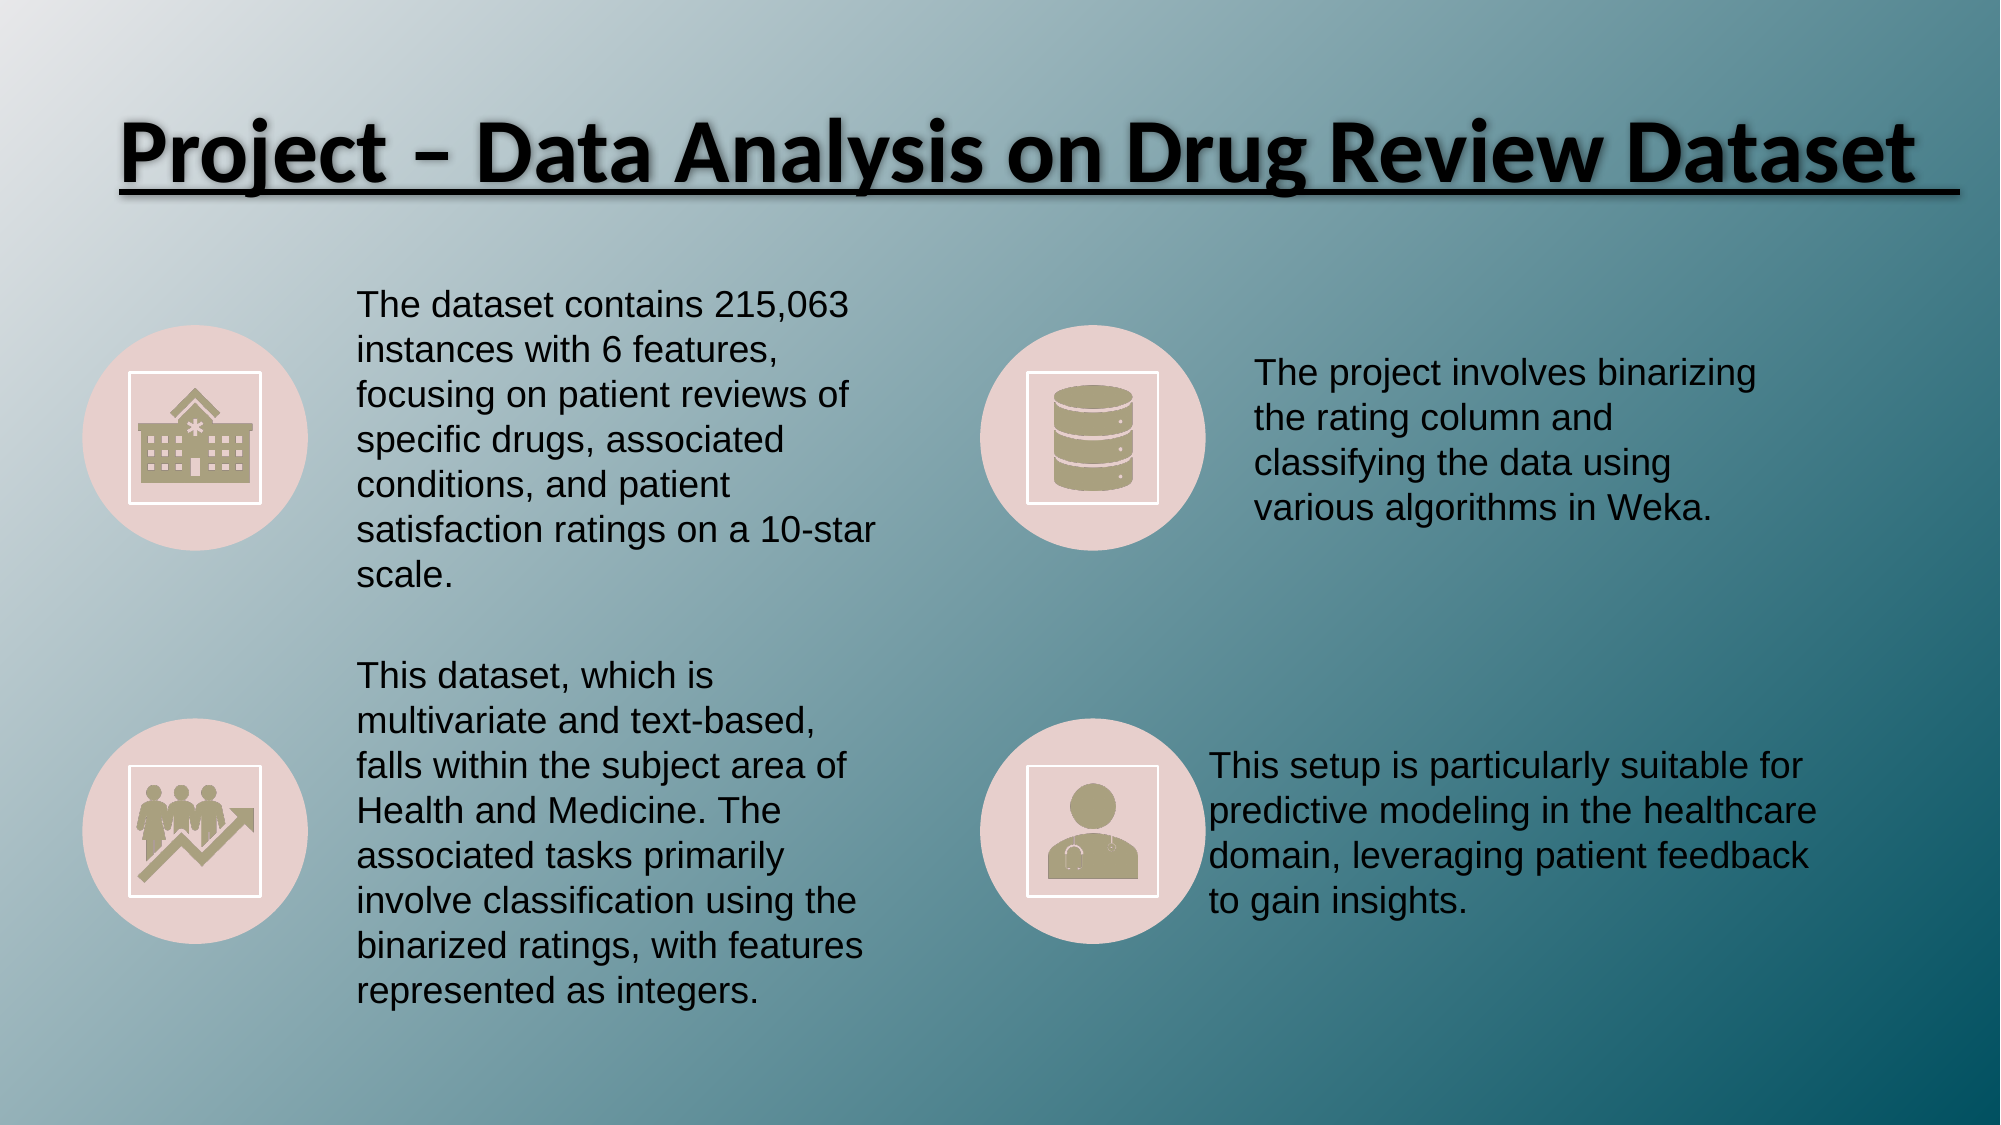

# Project – Data Analysis on Drug Review Dataset
The dataset contains 215,063 instances with 6 features, focusing on patient reviews of specific drugs, associated conditions, and patient satisfaction ratings on a 10-star scale.
The project involves binarizing the rating column and classifying the data using various algorithms in Weka.
This dataset, which is multivariate and text-based, falls within the subject area of Health and Medicine. The associated tasks primarily involve classification using the binarized ratings, with features represented as integers.
This setup is particularly suitable for predictive modeling in the healthcare domain, leveraging patient feedback to gain insights.